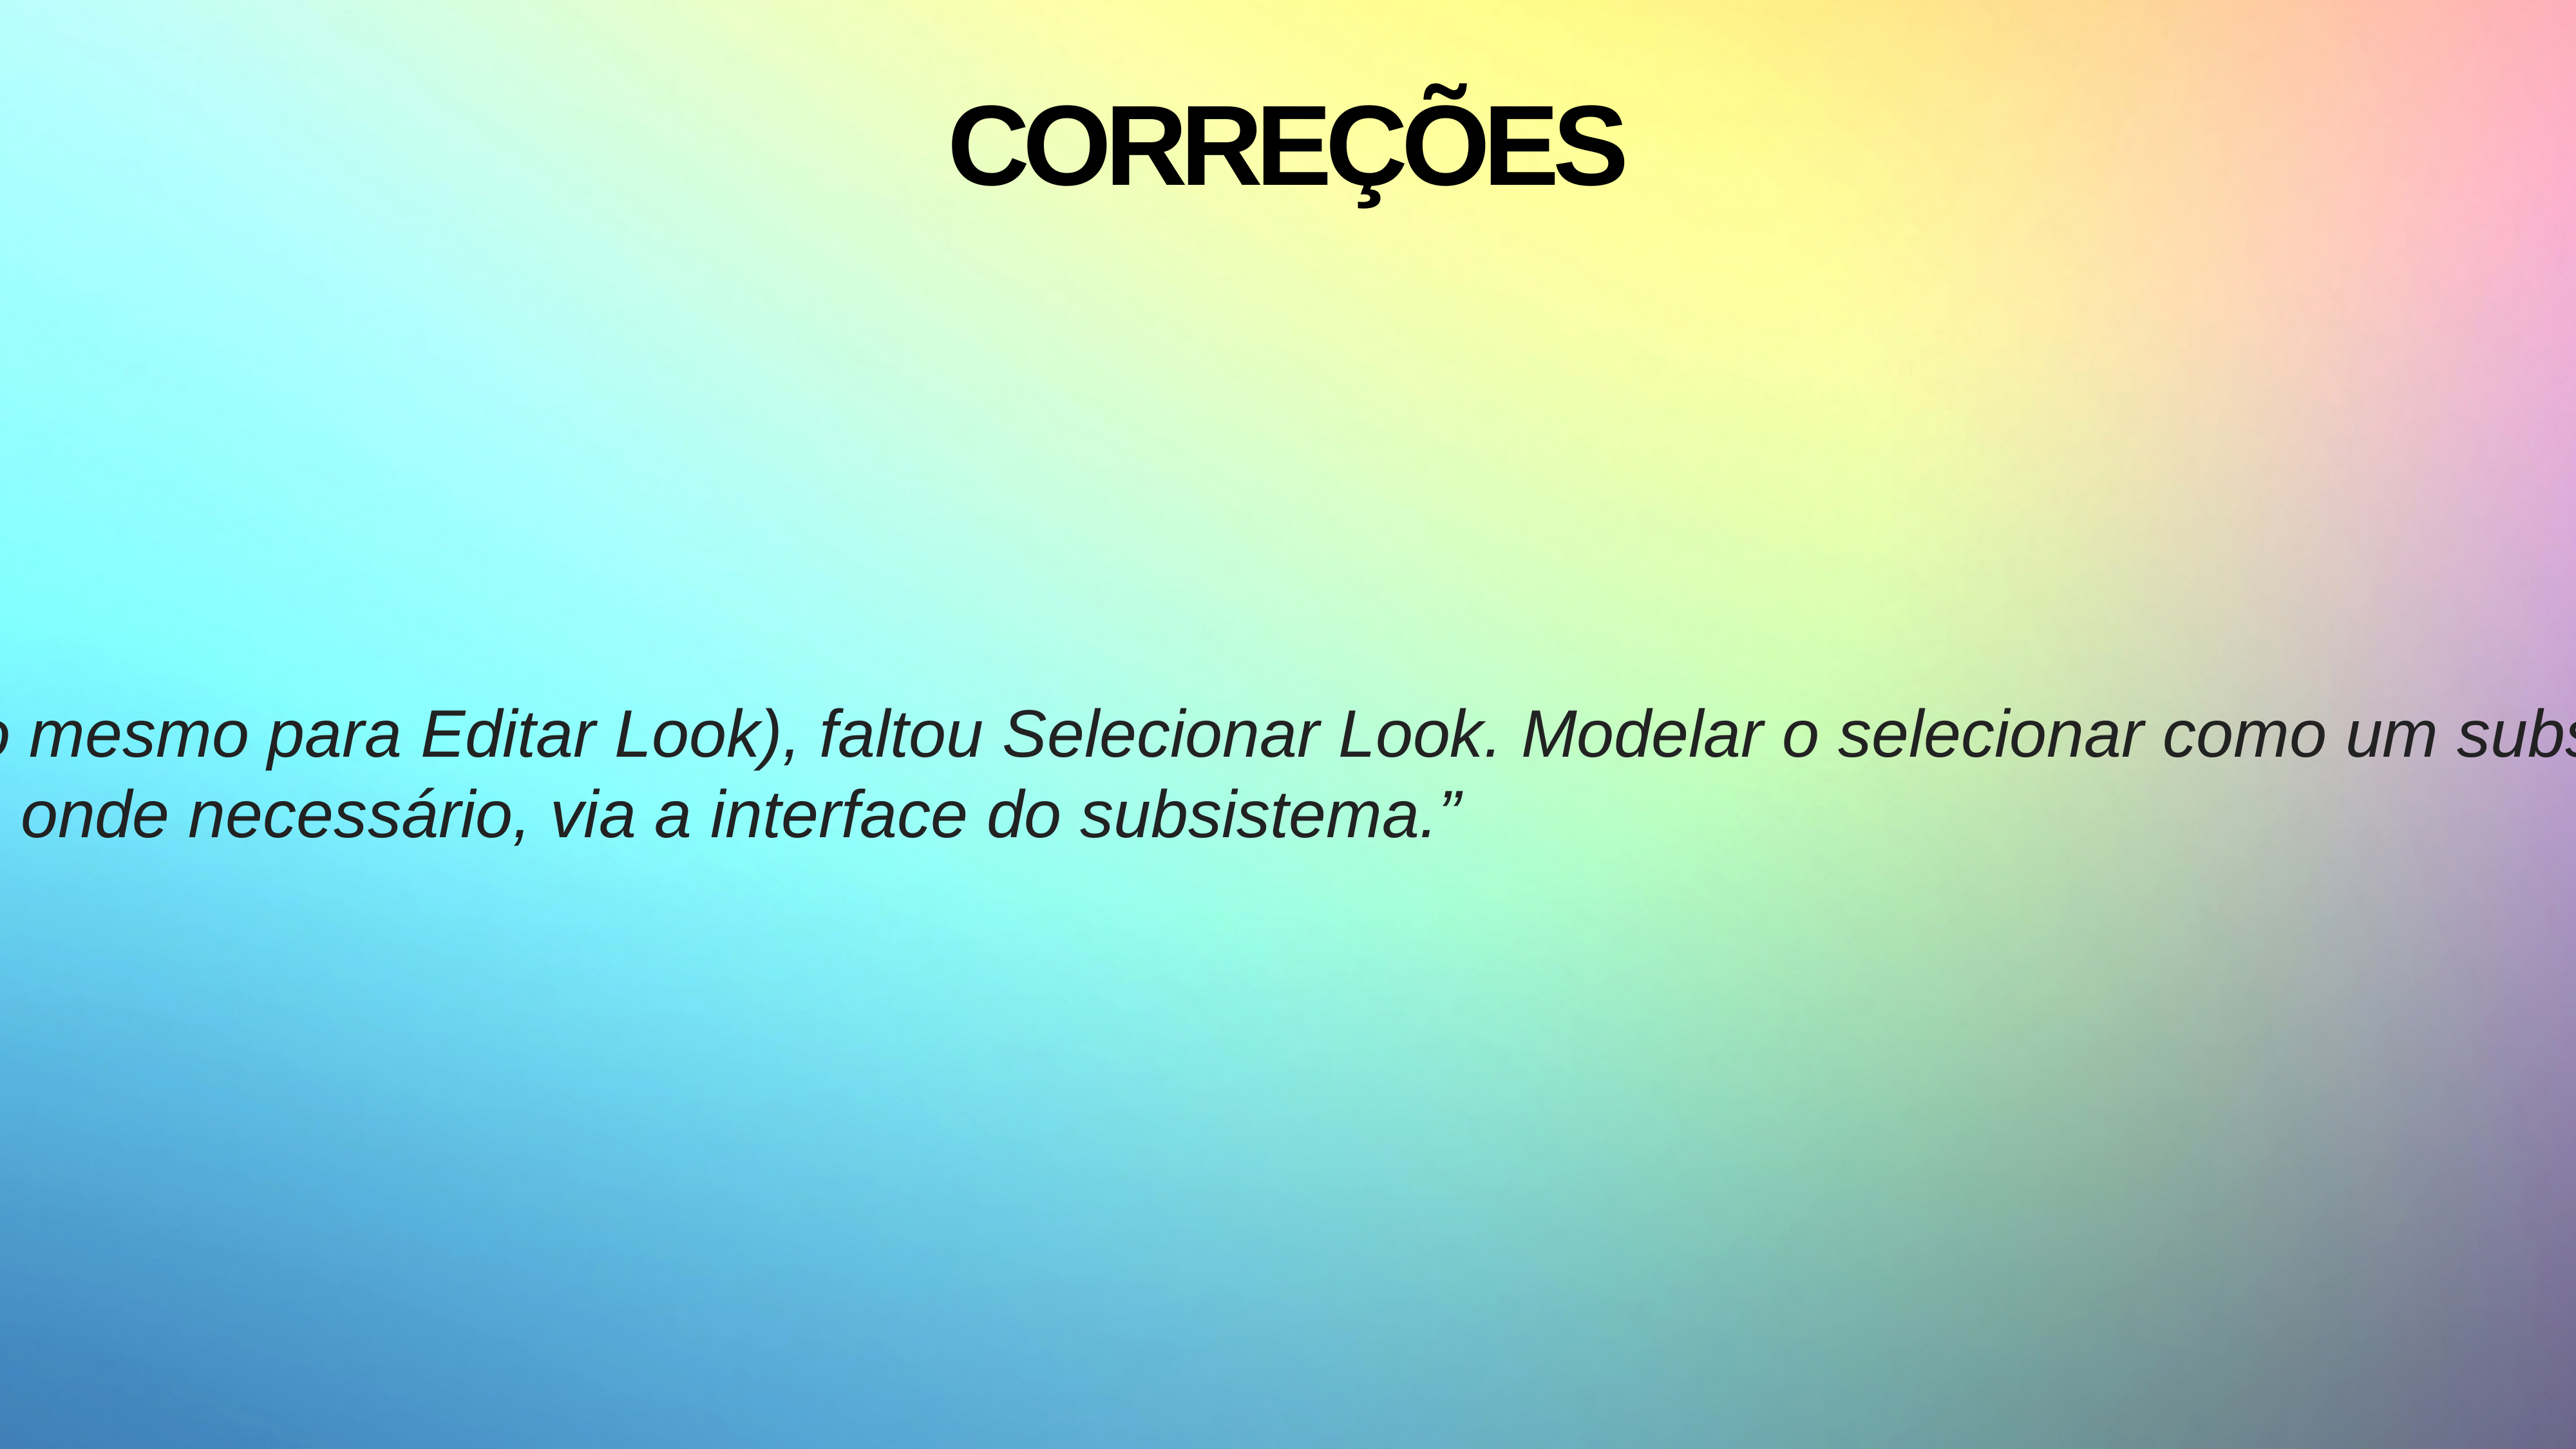

# Correções
"Em Criar Look (o mesmo para Editar Look), faltou Selecionar Look. Modelar o selecionar como um subsistema e apenas chamar o método onde necessário, via a interface do subsistema.”